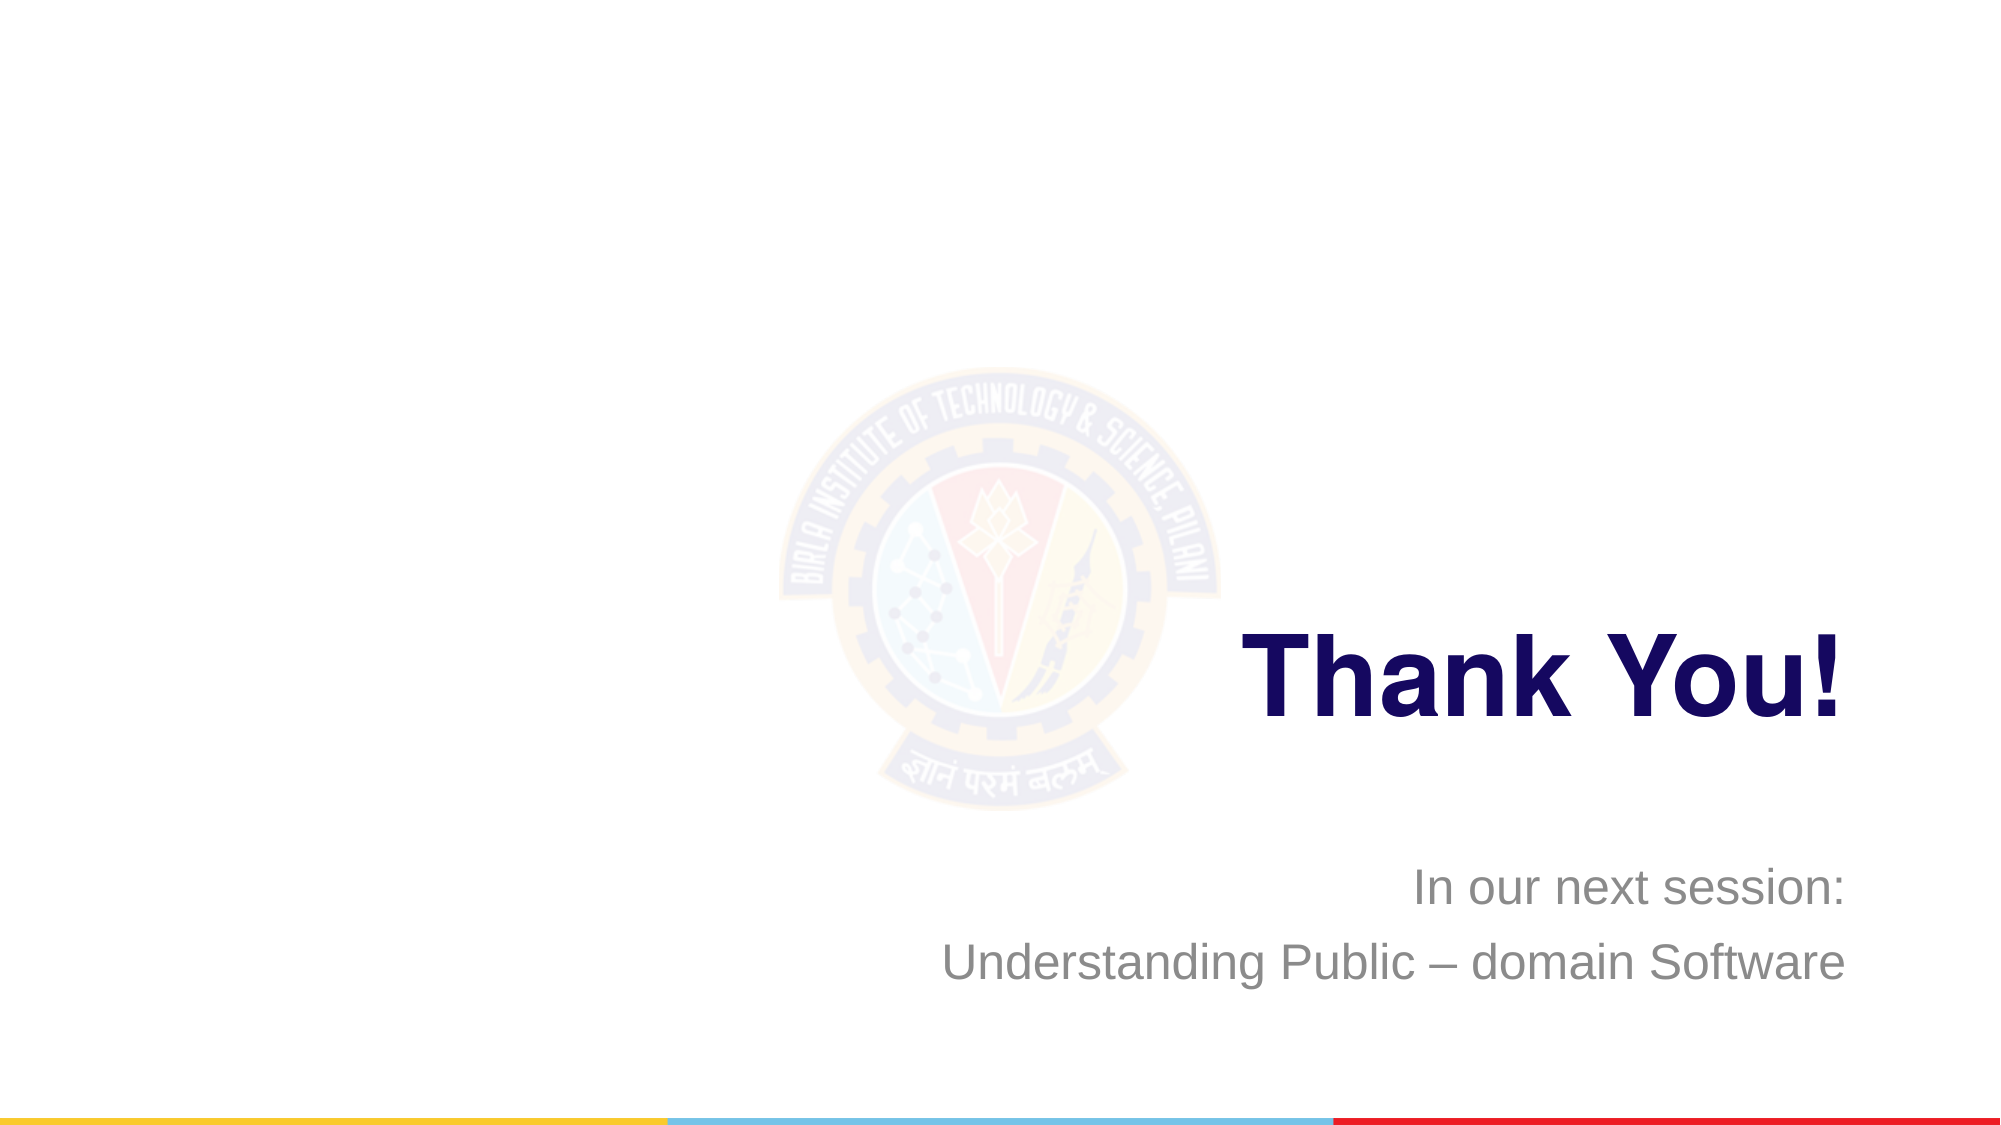

# Thank You!
In our next session:
Understanding Public – domain Software